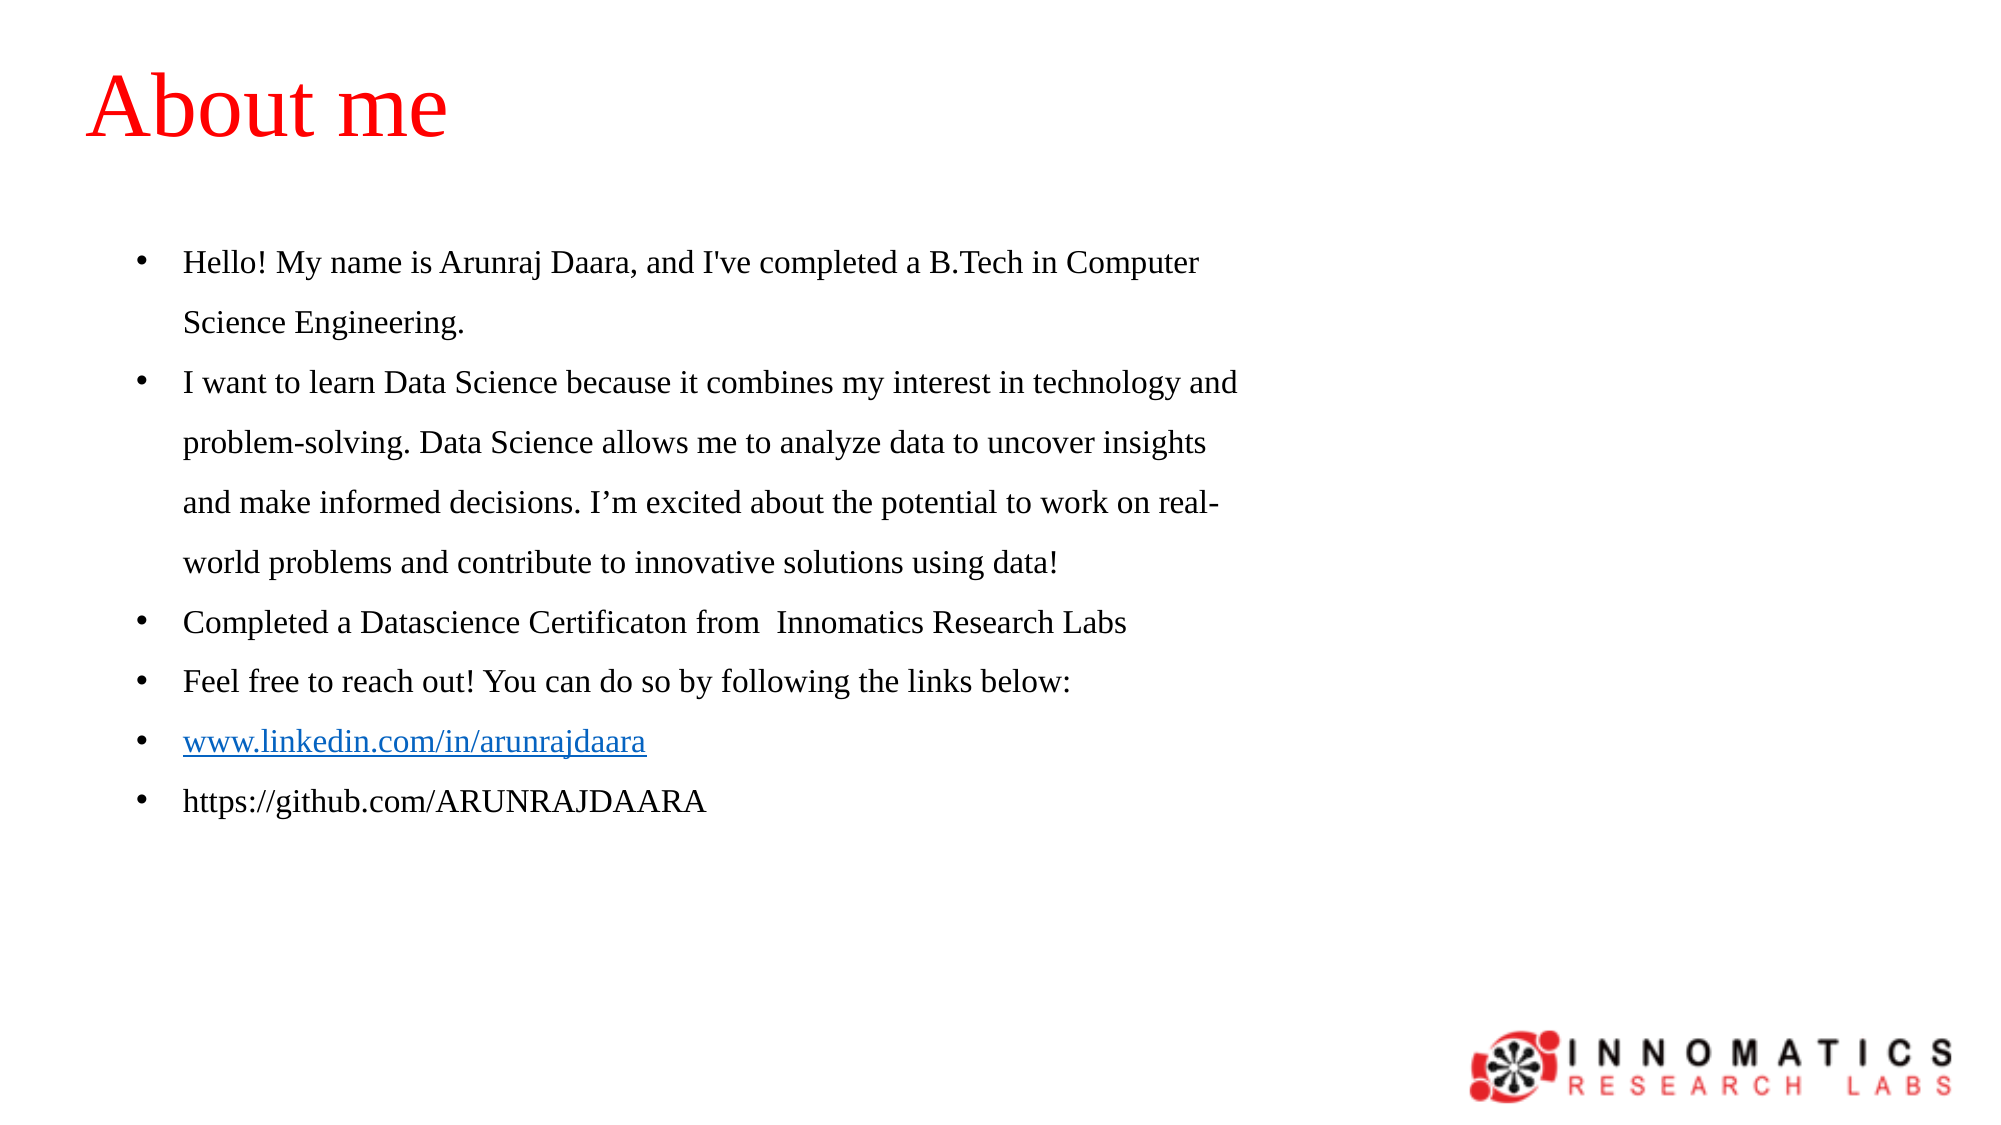

About me
Hello! My name is Arunraj Daara, and I've completed a B.Tech in Computer Science Engineering.
I want to learn Data Science because it combines my interest in technology and problem-solving. Data Science allows me to analyze data to uncover insights and make informed decisions. I’m excited about the potential to work on real-world problems and contribute to innovative solutions using data!
Completed a Datascience Certificaton from  Innomatics Research Labs
Feel free to reach out! You can do so by following the links below:
www.linkedin.com/in/arunrajdaara
https://github.com/ARUNRAJDAARA